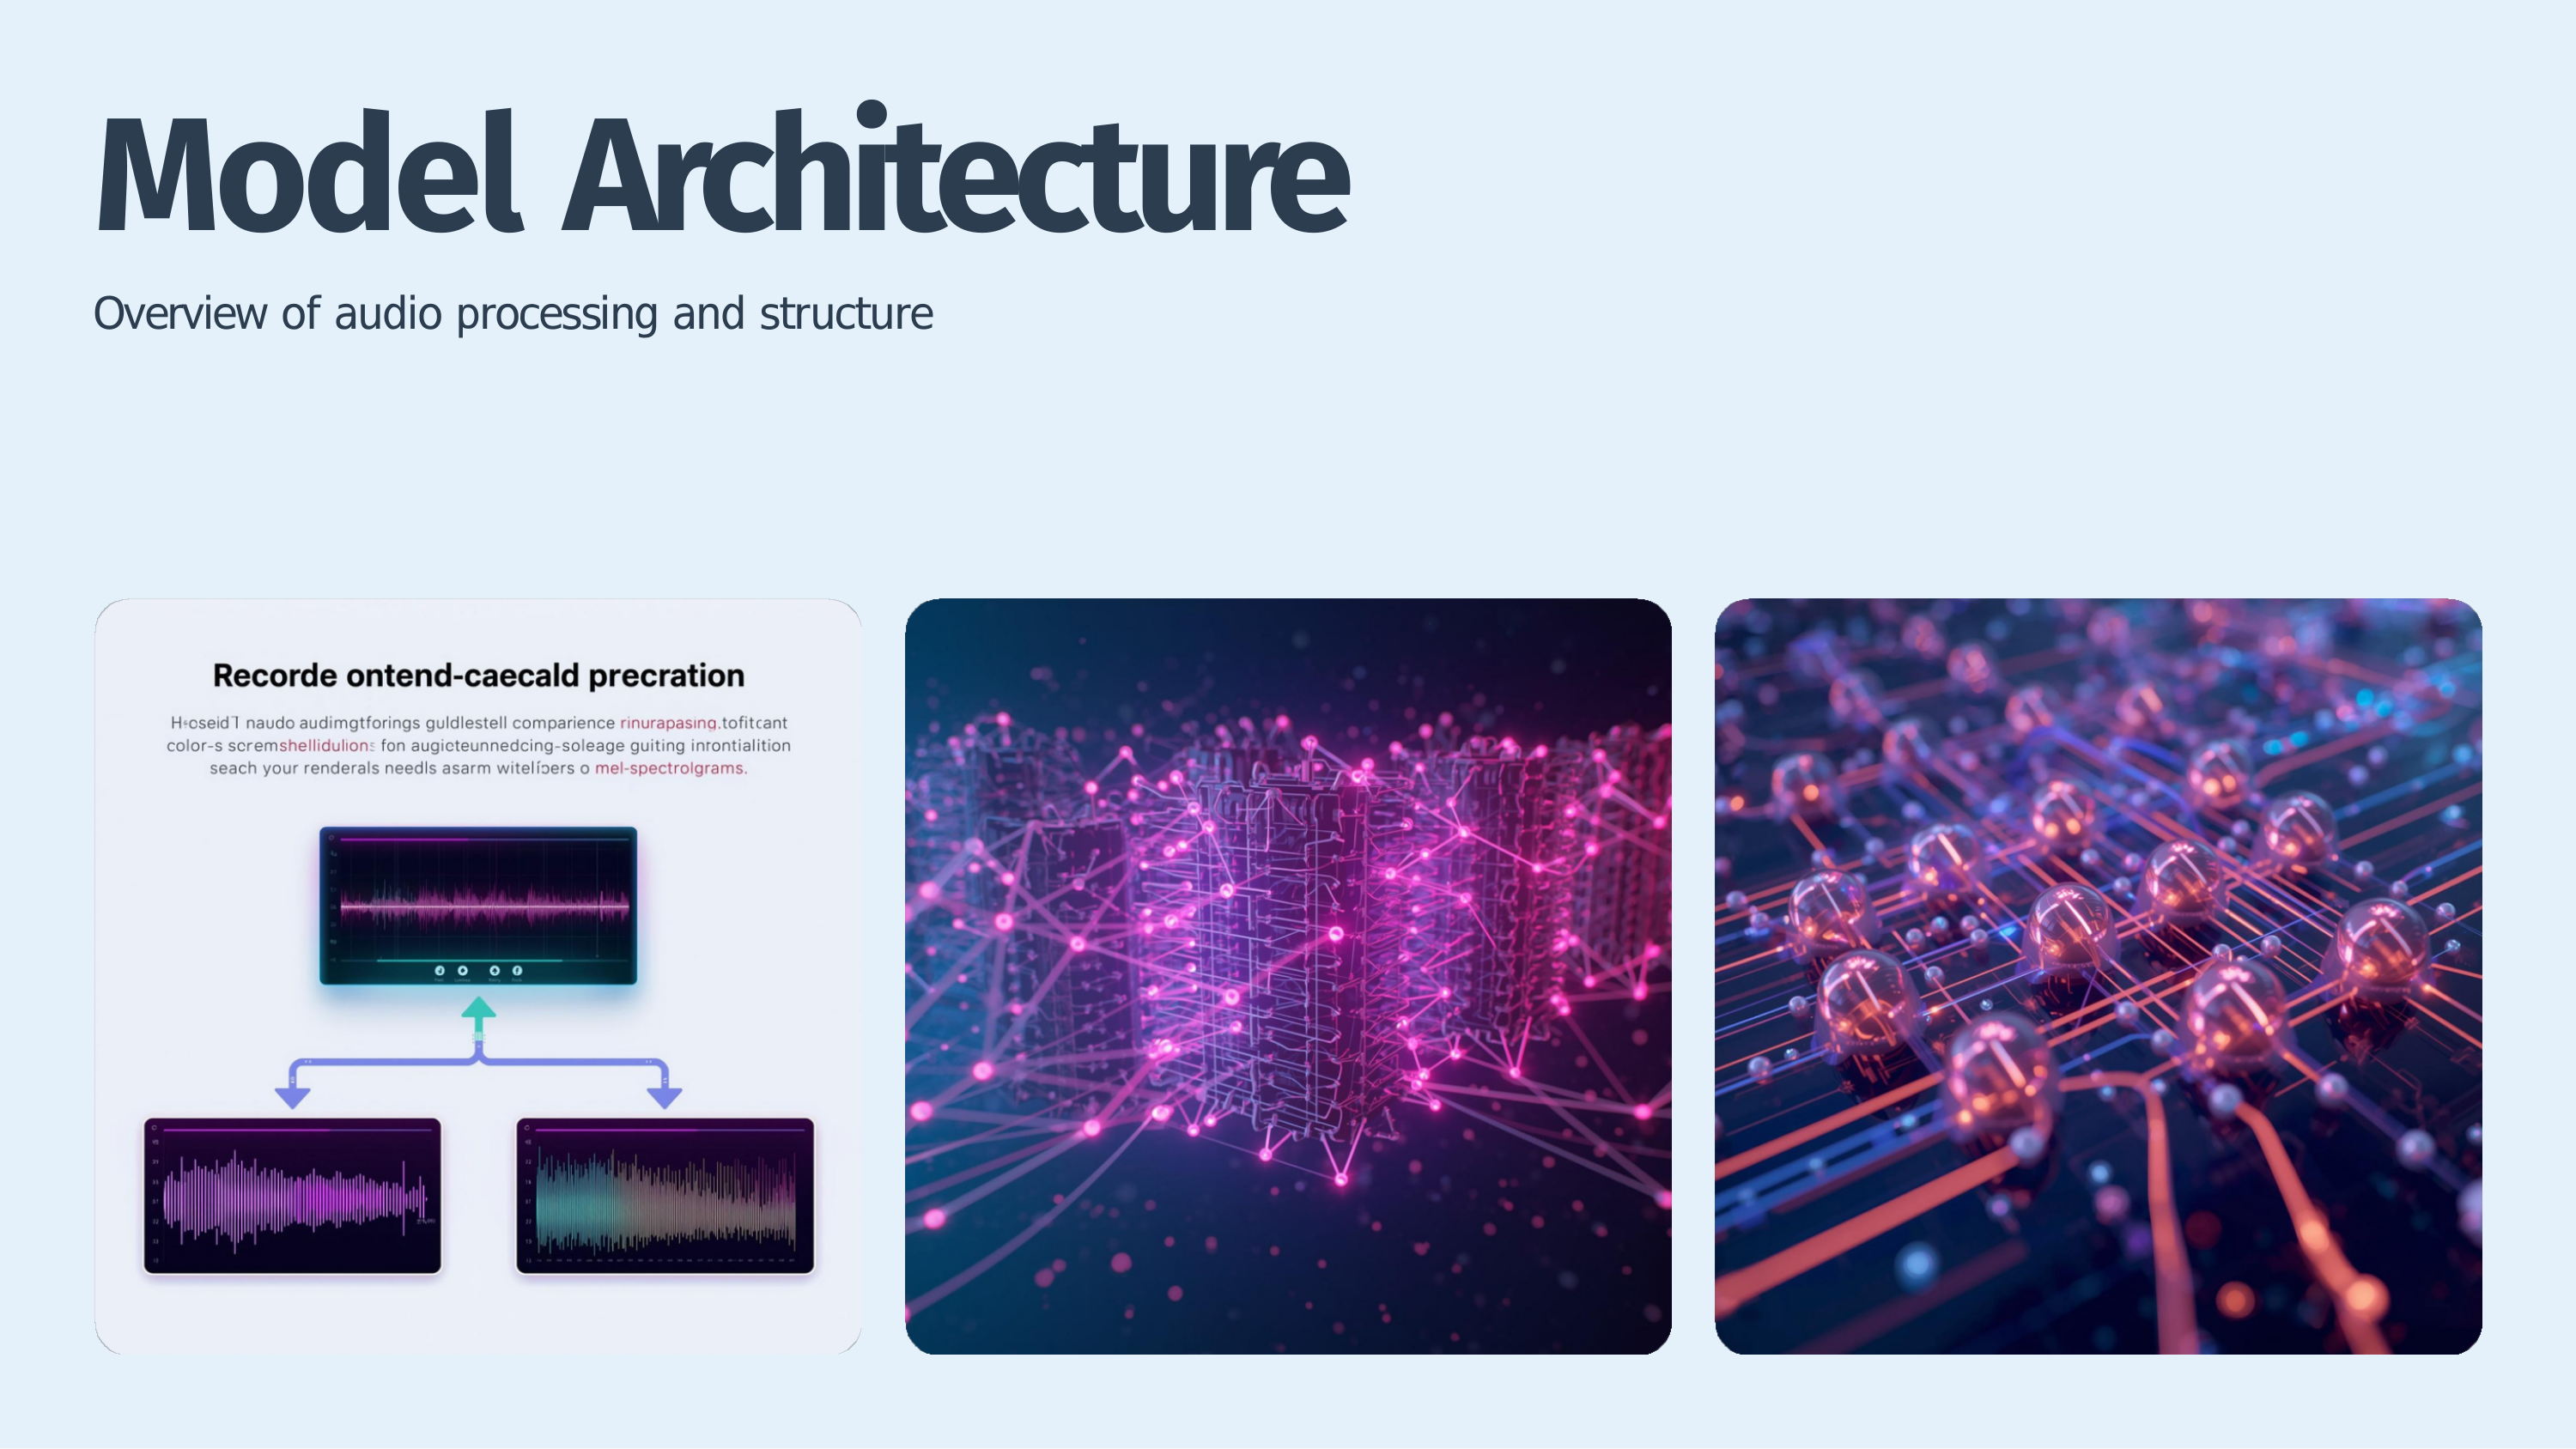

# Model Architecture
Overview of audio processing and structure